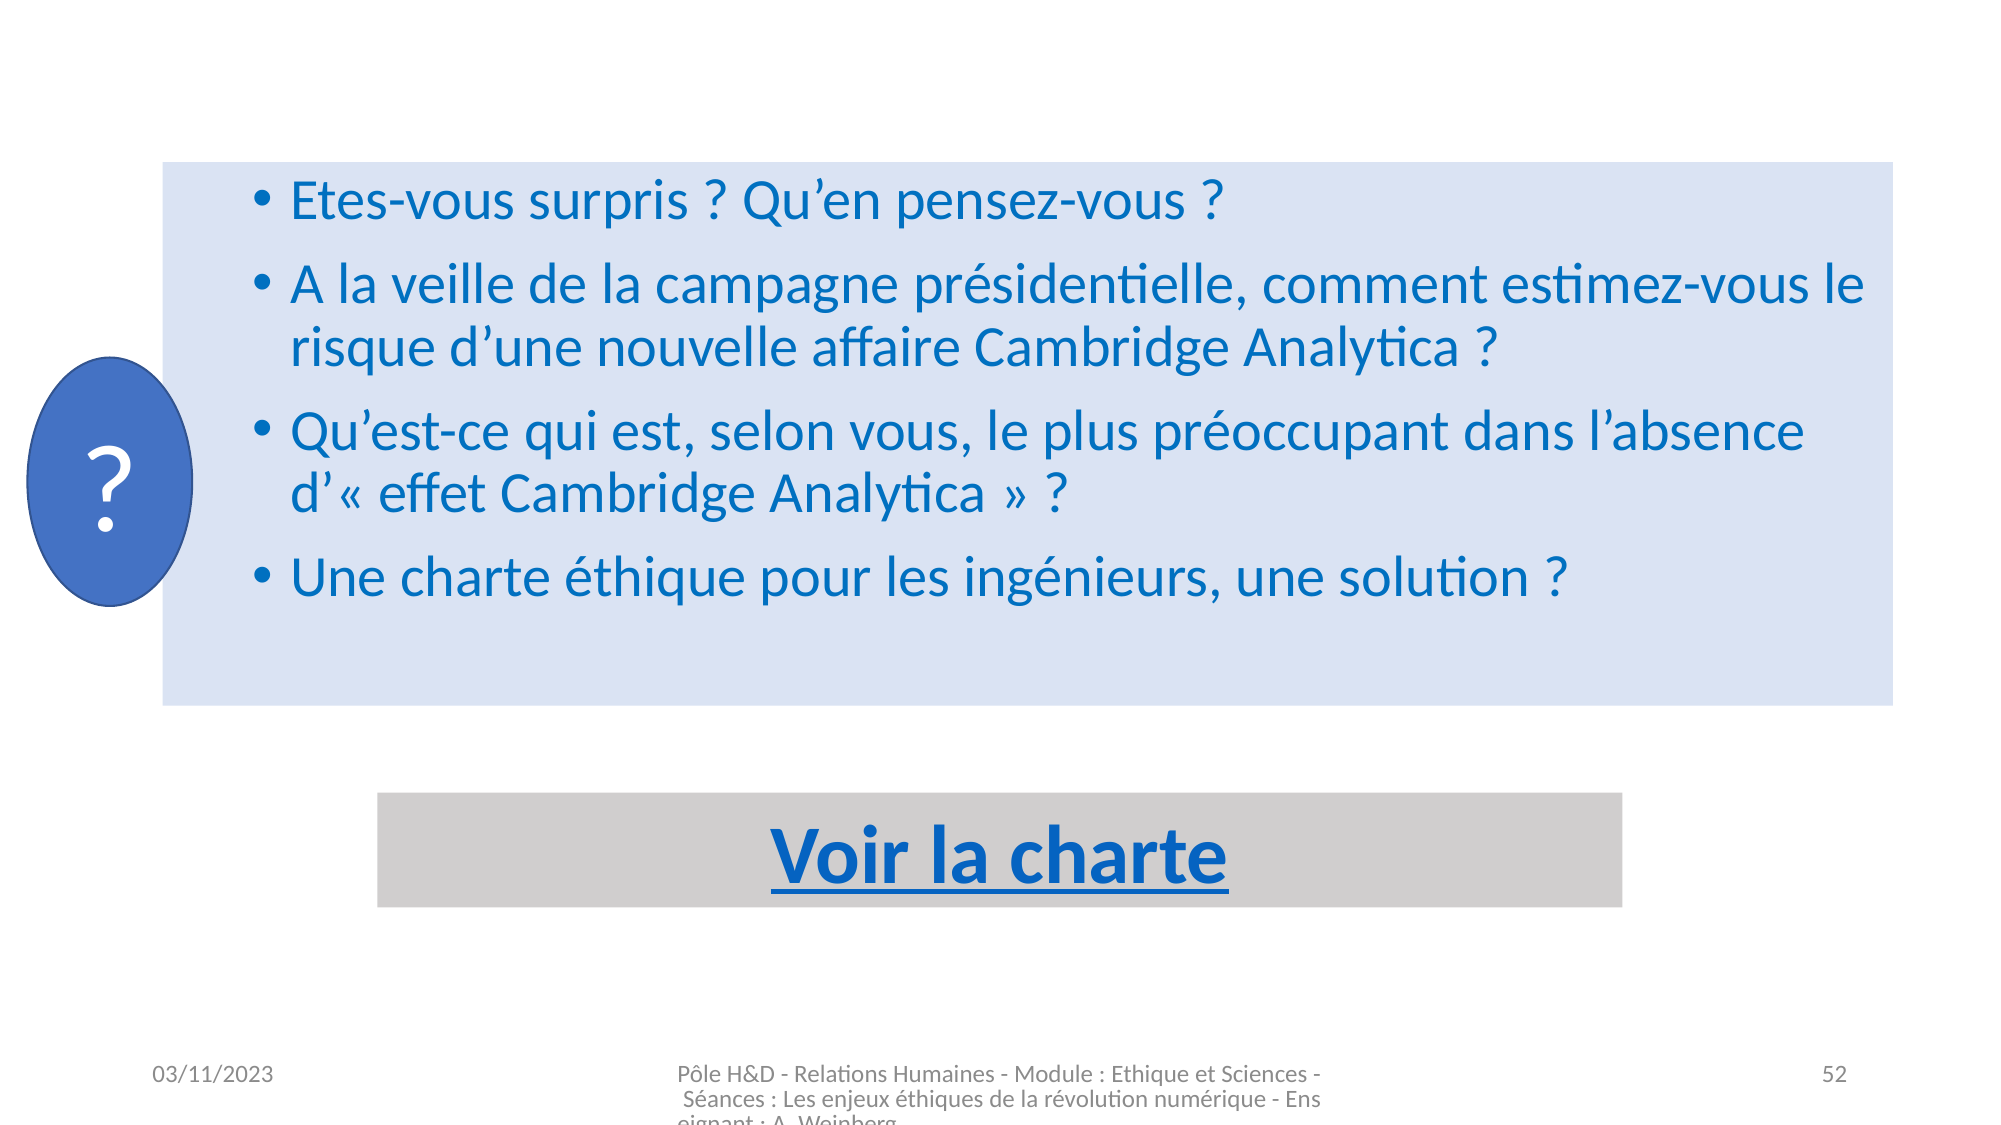

Etes-vous surpris ? Qu’en pensez-vous ?
A la veille de la campagne présidentielle, comment estimez-vous le risque d’une nouvelle affaire Cambridge Analytica ?
Qu’est-ce qui est, selon vous, le plus préoccupant dans l’absence d’« effet Cambridge Analytica » ?
Une charte éthique pour les ingénieurs, une solution ?
?
Voir la charte
03/11/2023
Pôle H&D - Relations Humaines - Module : Ethique et Sciences - Séances : Les enjeux éthiques de la révolution numérique - Enseignant : A. Weinberg
52